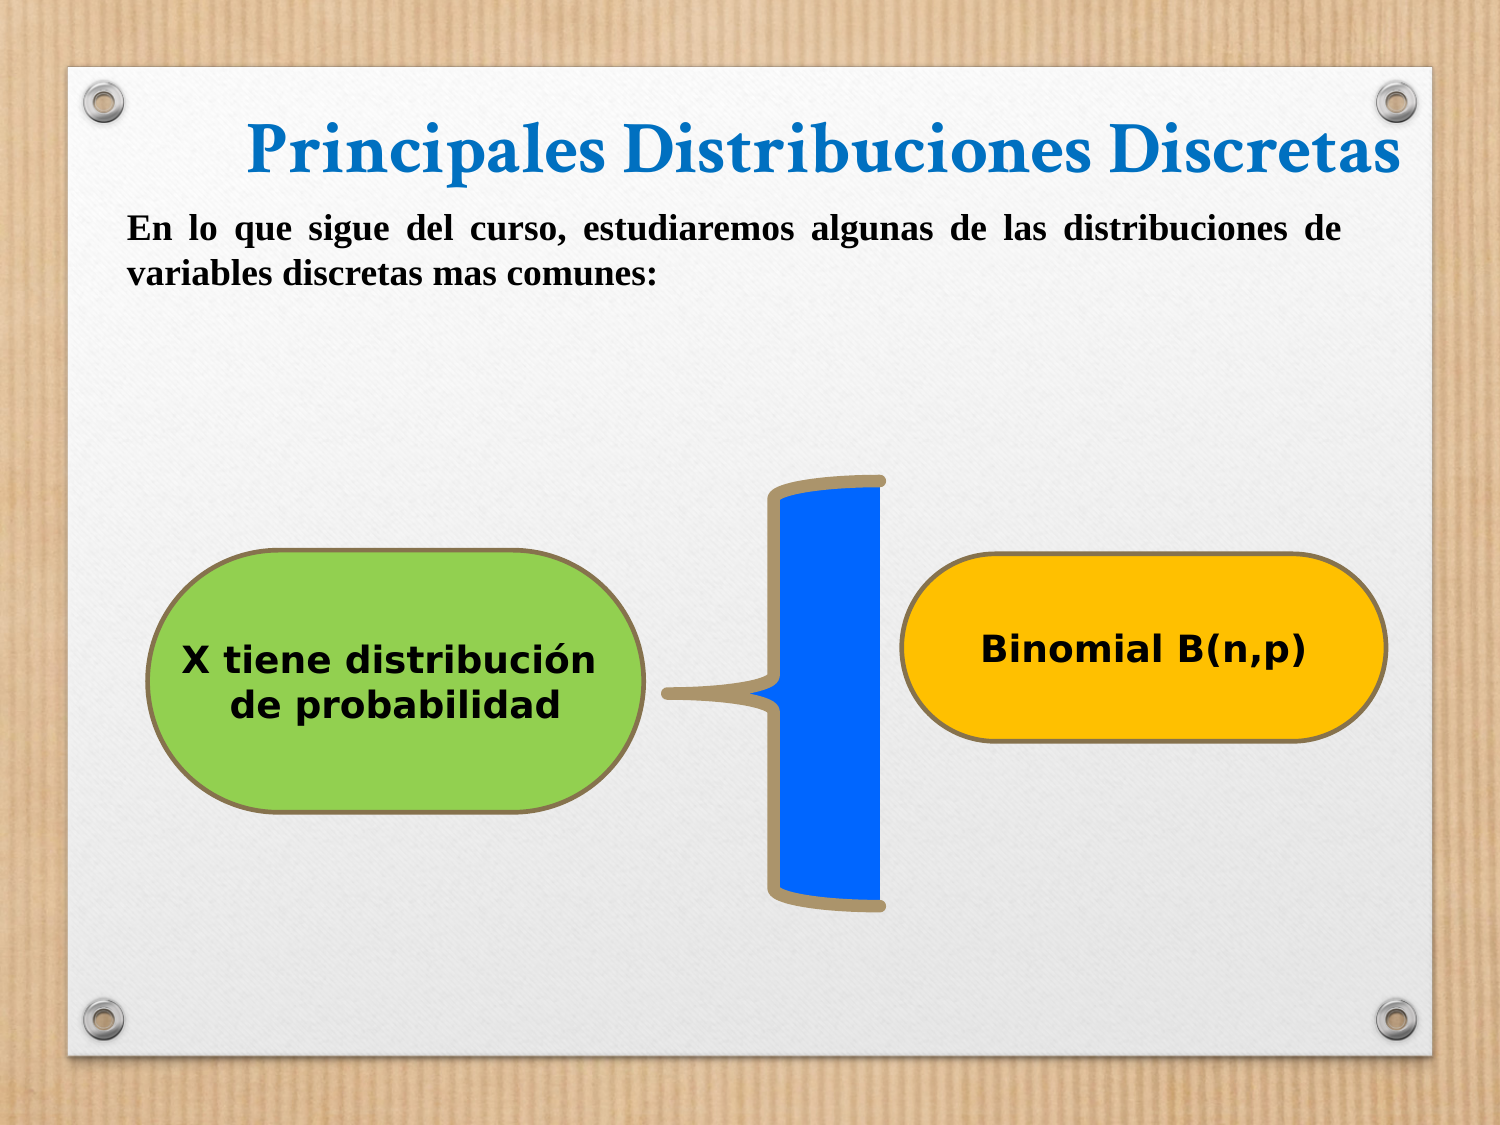

# Principales Distribuciones Discretas
En lo que sigue del curso, estudiaremos algunas de las distribuciones de variables discretas mas comunes:

X tiene distribución
de probabilidad
Binomial B(n,p)